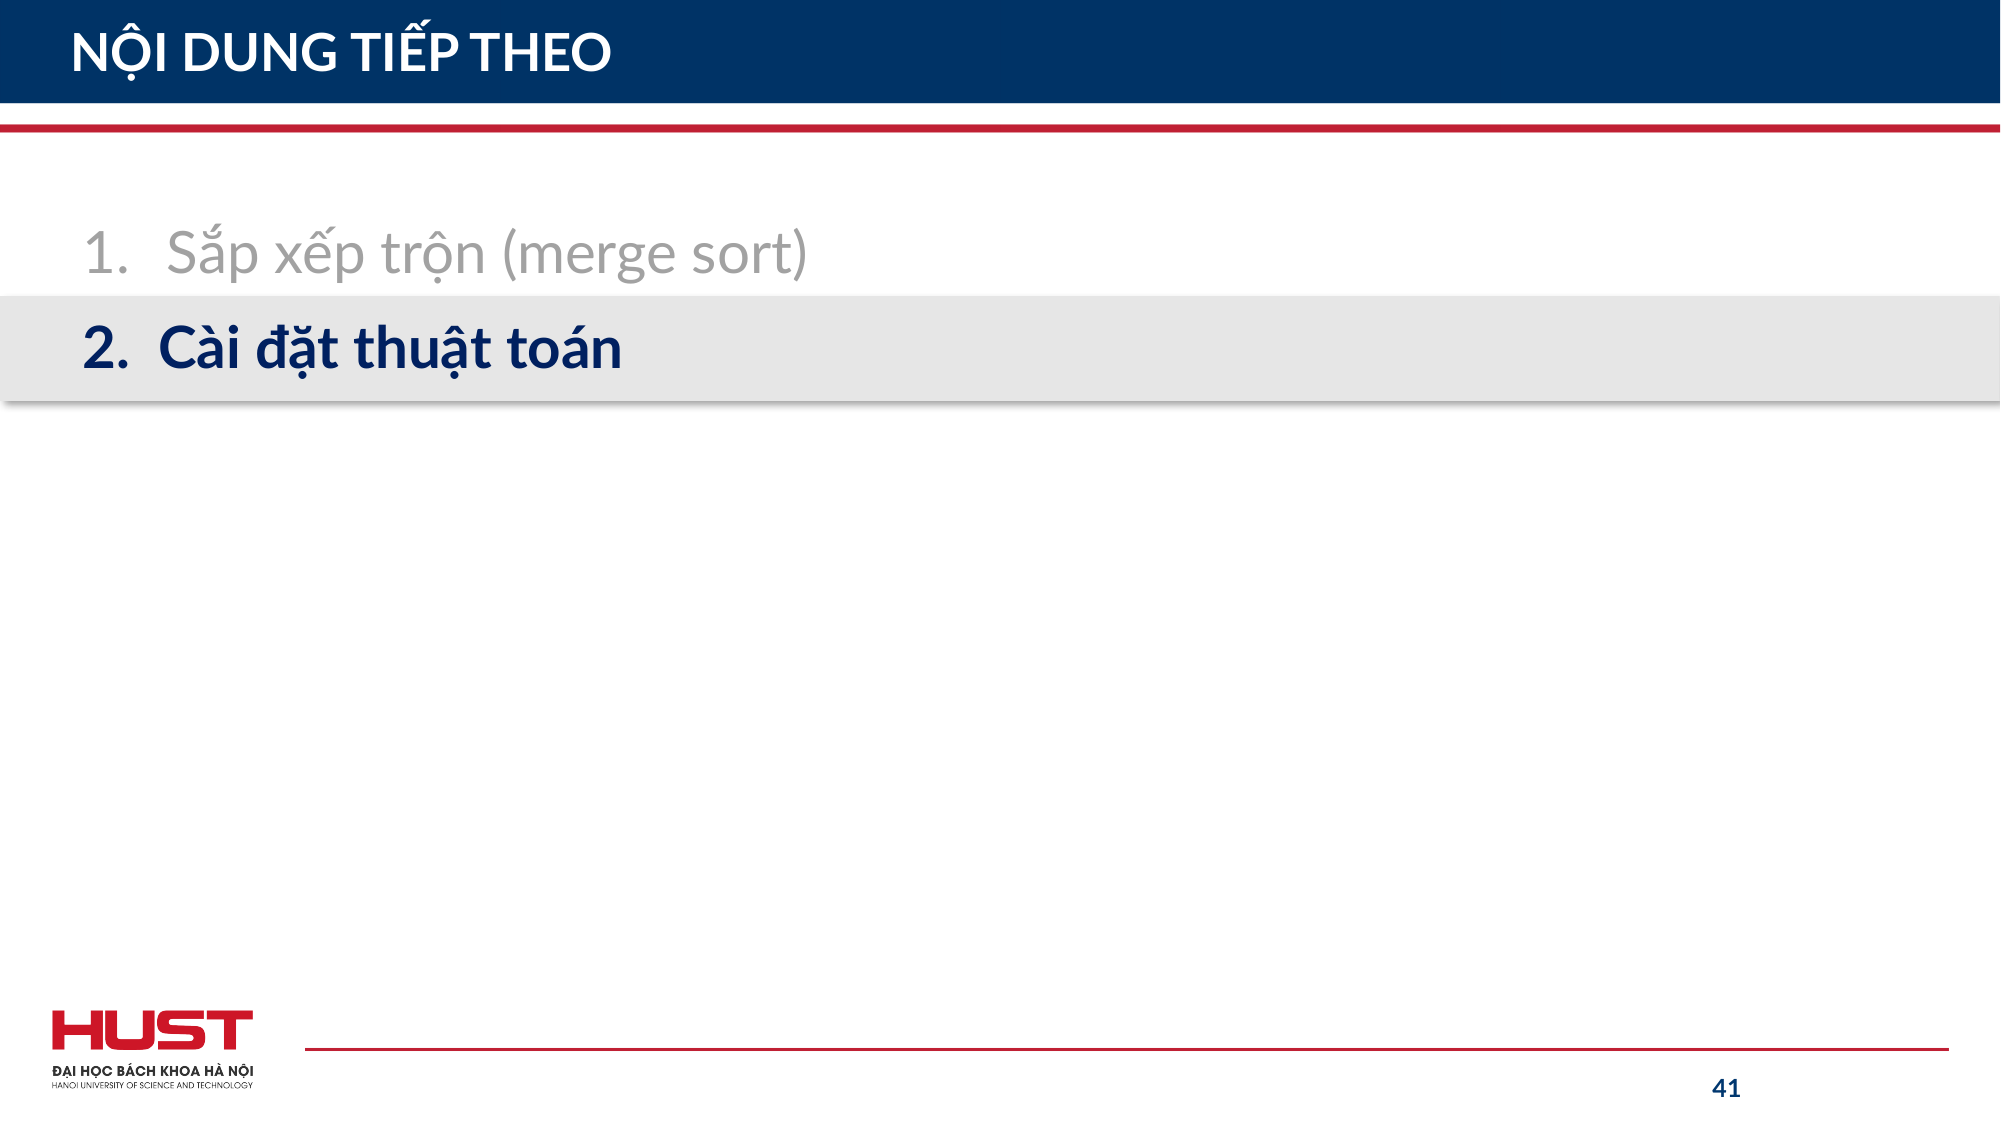

# NỘI DUNG TIẾP THEO

Sắp xếp trộn (merge sort)
2.  Cài đặt thuật toán

41